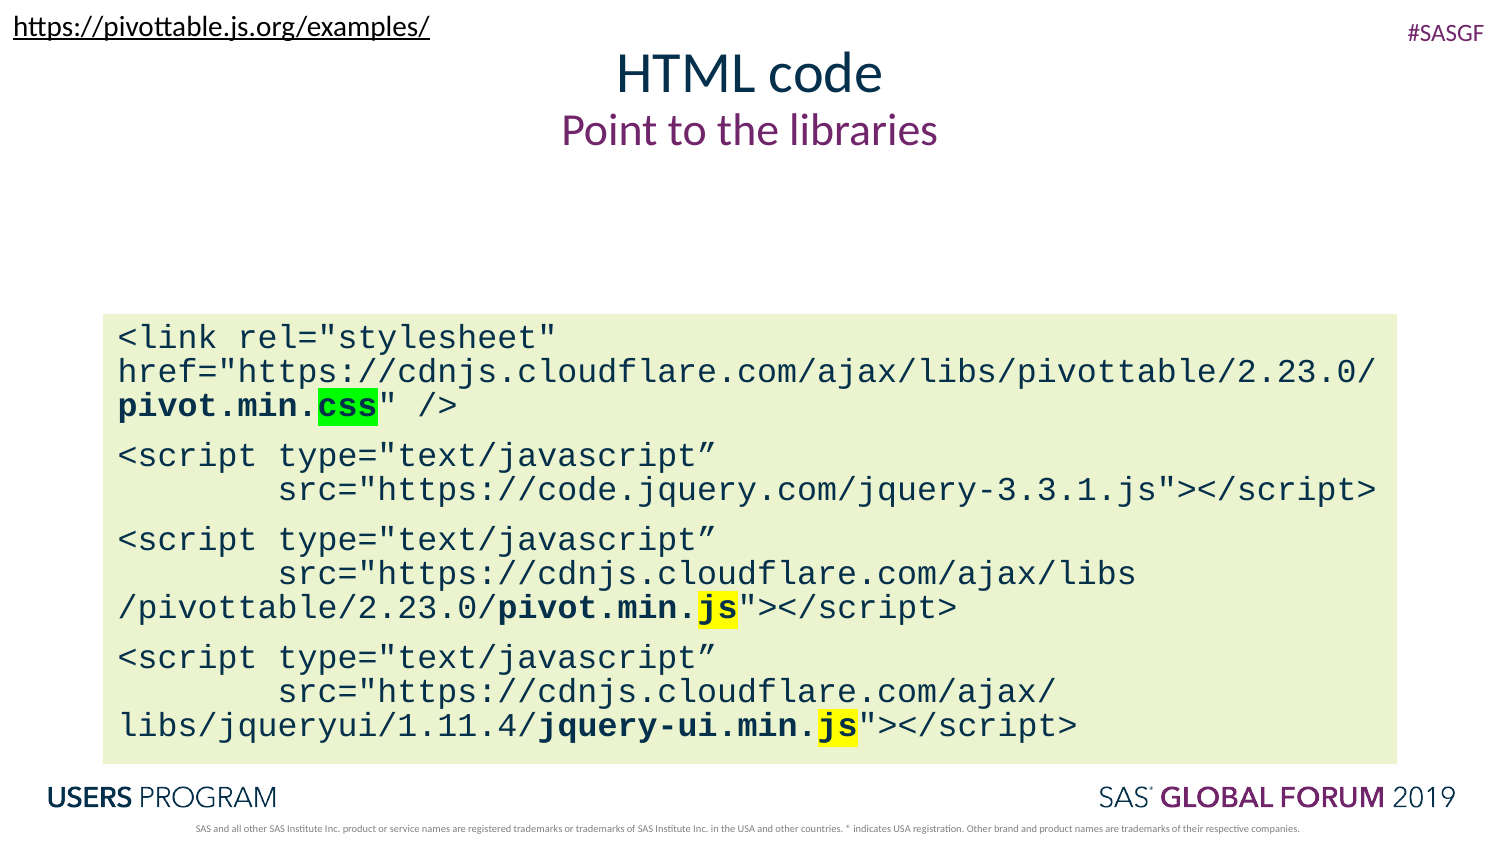

https://pivottable.js.org/examples/
# HTML code
Point to the libraries
<link rel="stylesheet" href="https://cdnjs.cloudflare.com/ajax/libs/pivottable/2.23.0/pivot.min.css" />
<script type="text/javascript”
        src="https://code.jquery.com/jquery-3.3.1.js"></script>
<script type="text/javascript”
        src="https://cdnjs.cloudflare.com/ajax/libs
/pivottable/2.23.0/pivot.min.js"></script>
<script type="text/javascript”
        src="https://cdnjs.cloudflare.com/ajax/
libs/jqueryui/1.11.4/jquery-ui.min.js"></script>